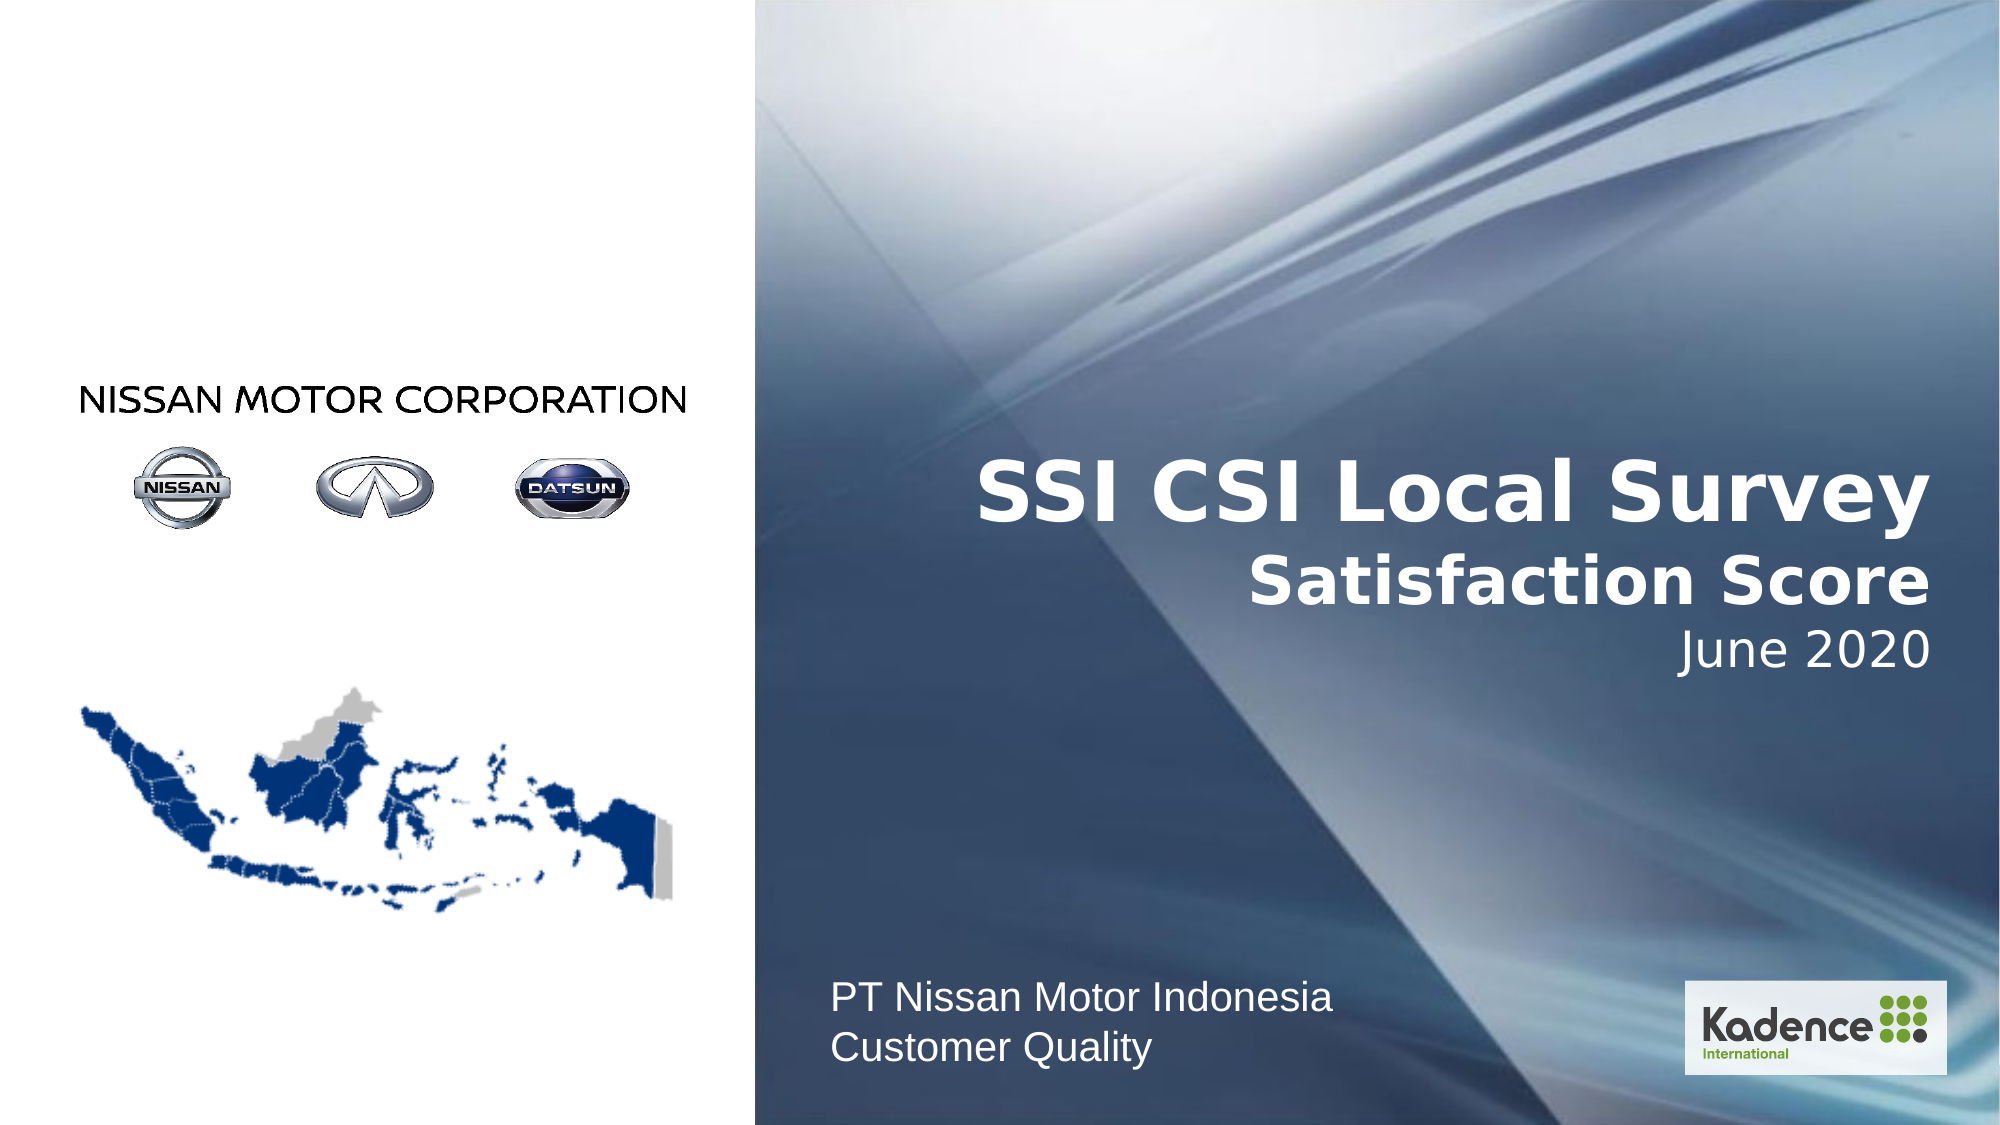

SSI CSI Local Survey
Satisfaction Score
June 2020
PT Nissan Motor Indonesia
Customer Quality